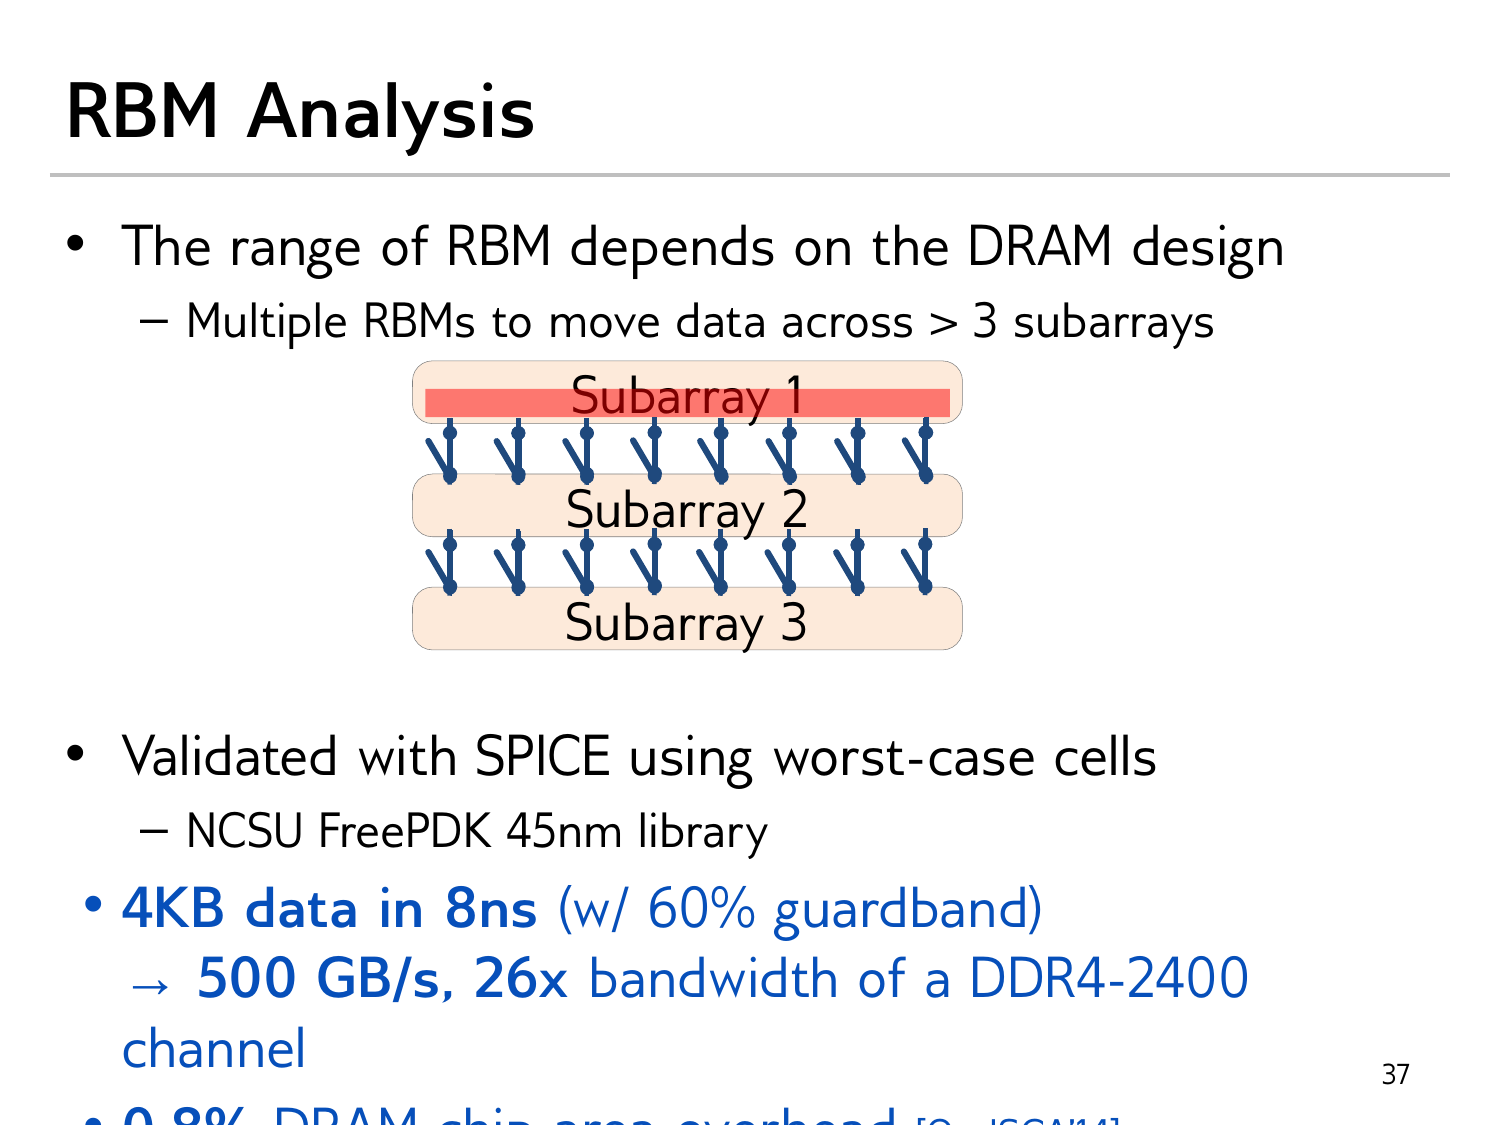

# RBM Analysis
The range of RBM depends on the DRAM design
Multiple RBMs to move data across > 3 subarrays

Validated with SPICE using worst-case cells
NCSU FreePDK 45nm library
4KB data in 8ns (w/ 60% guardband)
→ 500 GB/s, 26x bandwidth of a DDR4-2400 channel
0.8% DRAM chip area overhead [O+ ISCA’14]
Subarray 1
Subarray 2
Subarray 3

37